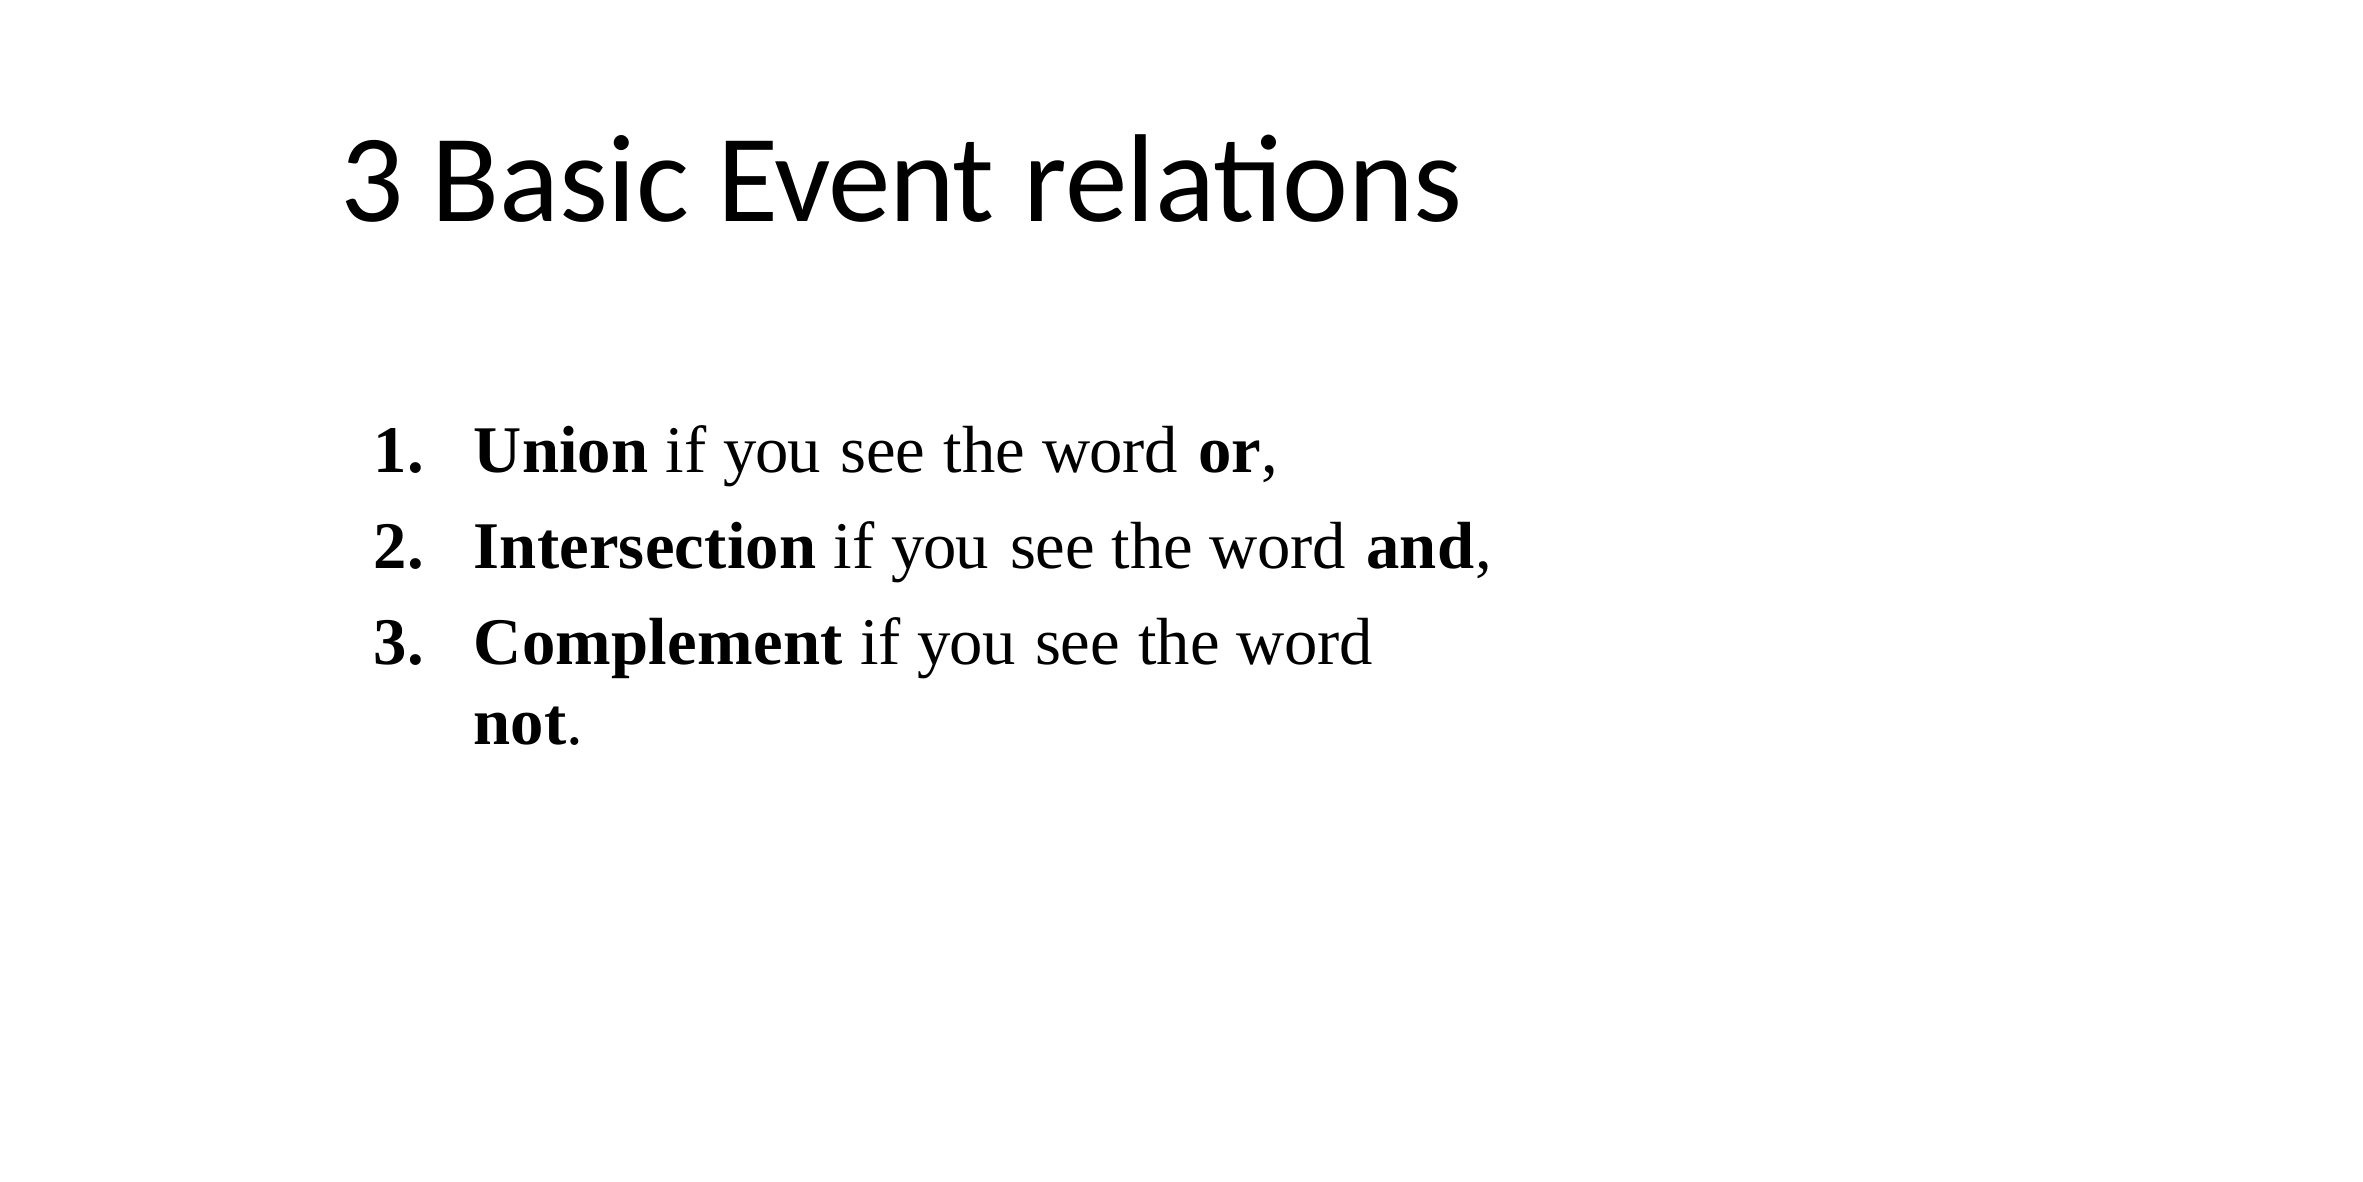

# 3 Basic Event relations
Union if you see the word or,
Intersection if you see the word and,
Complement if you see the word not.